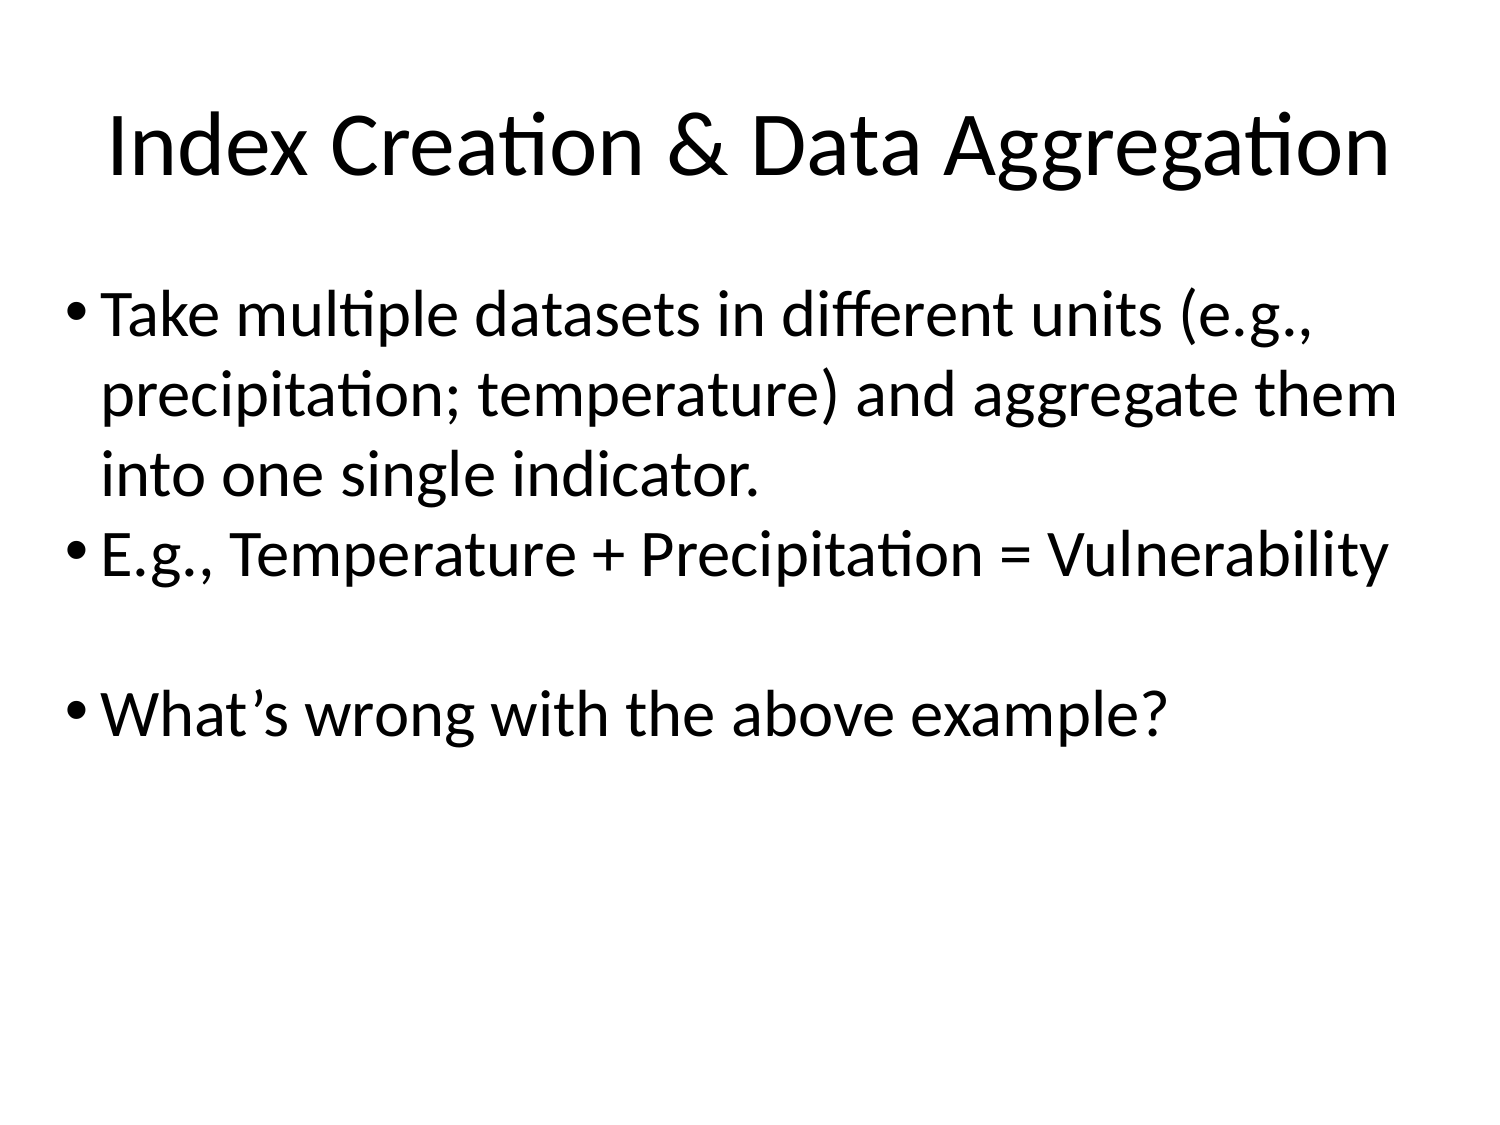

Index Creation & Data Aggregation
Take multiple datasets in different units (e.g., precipitation; temperature) and aggregate them into one single indicator.
E.g., Temperature + Precipitation = Vulnerability

What’s wrong with the above example?